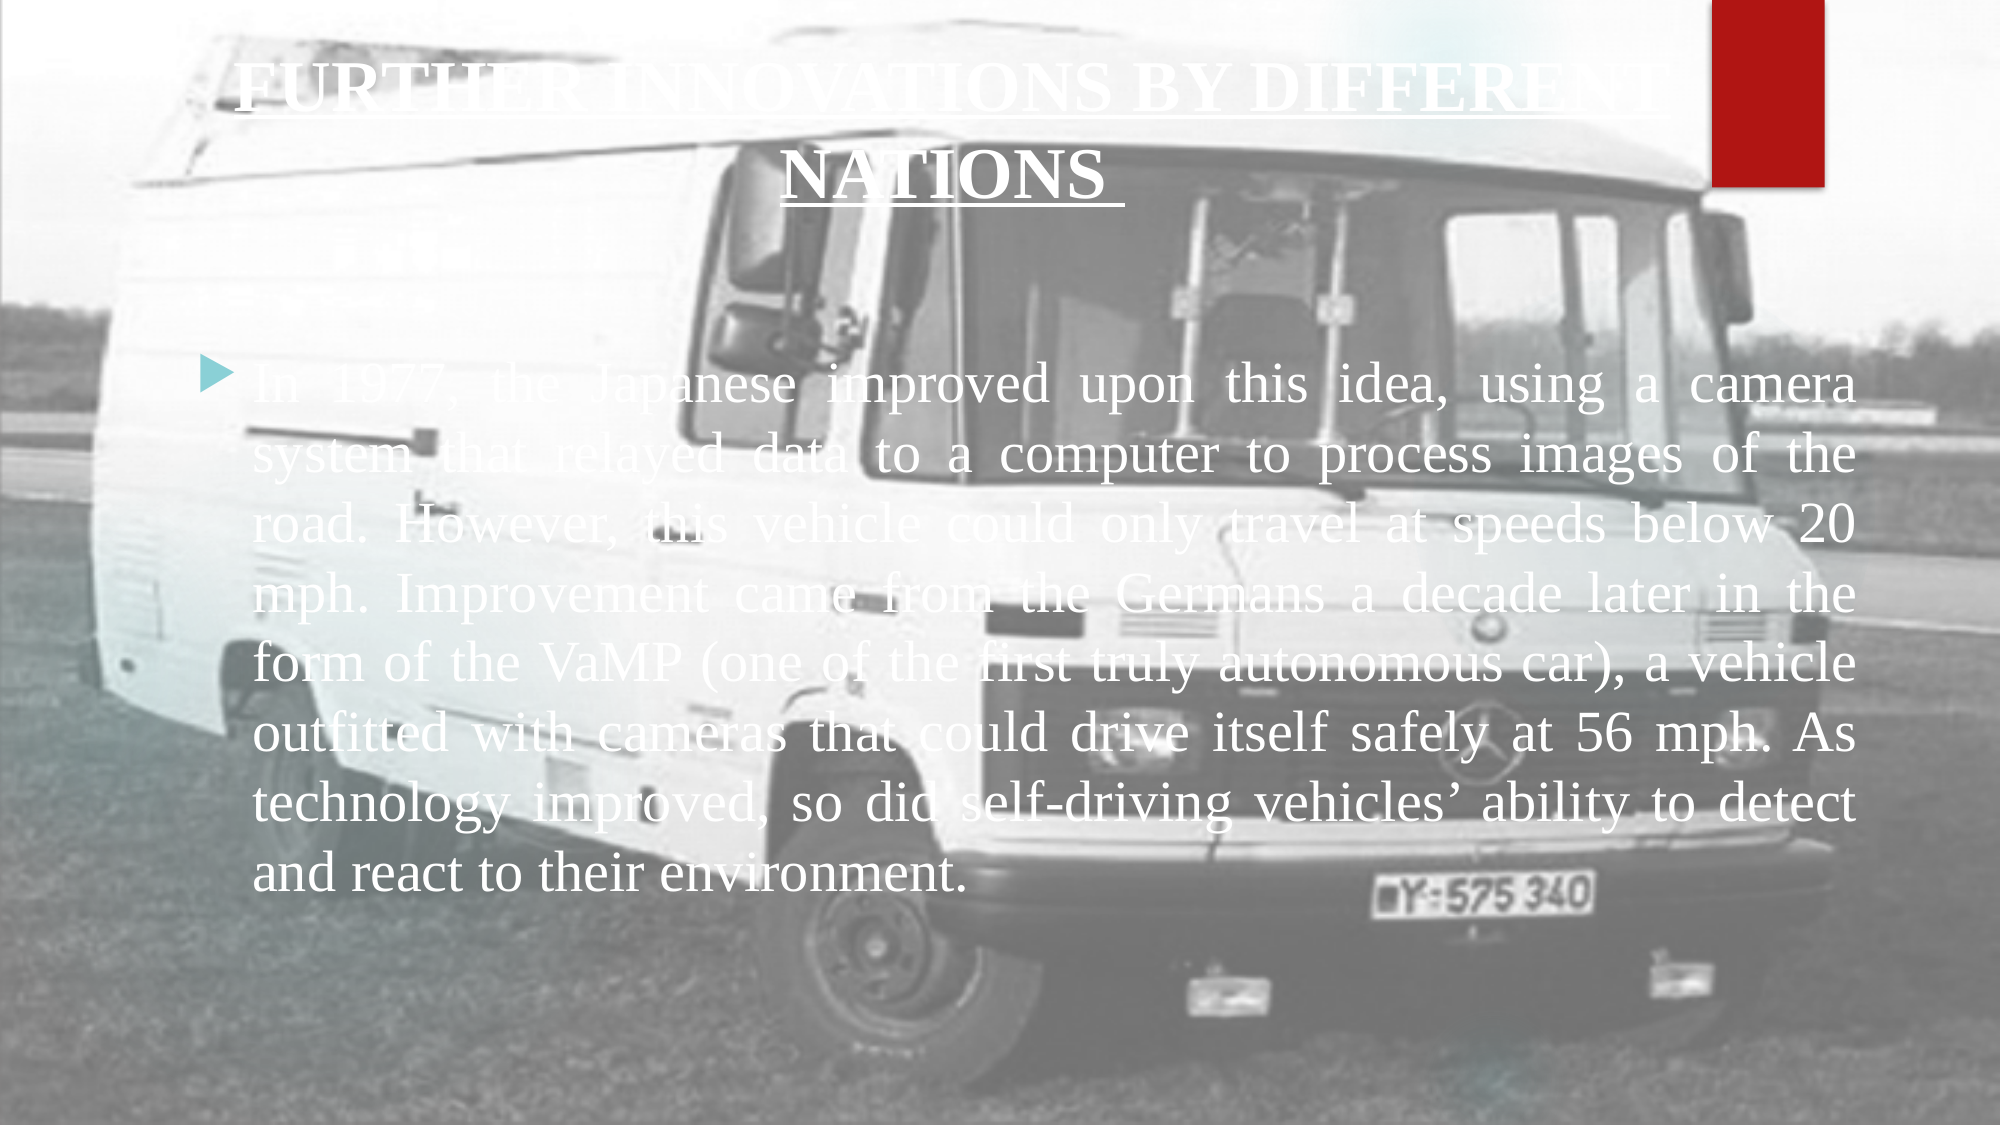

# FURTHER INNOVATIONS BY DIFFERENT NATIONS
In 1977, the Japanese improved upon this idea, using a camera system that relayed data to a computer to process images of the road. However, this vehicle could only travel at speeds below 20 mph. Improvement came from the Germans a decade later in the form of the VaMP (one of the first truly autonomous car), a vehicle outfitted with cameras that could drive itself safely at 56 mph. As technology improved, so did self-driving vehicles’ ability to detect and react to their environment.